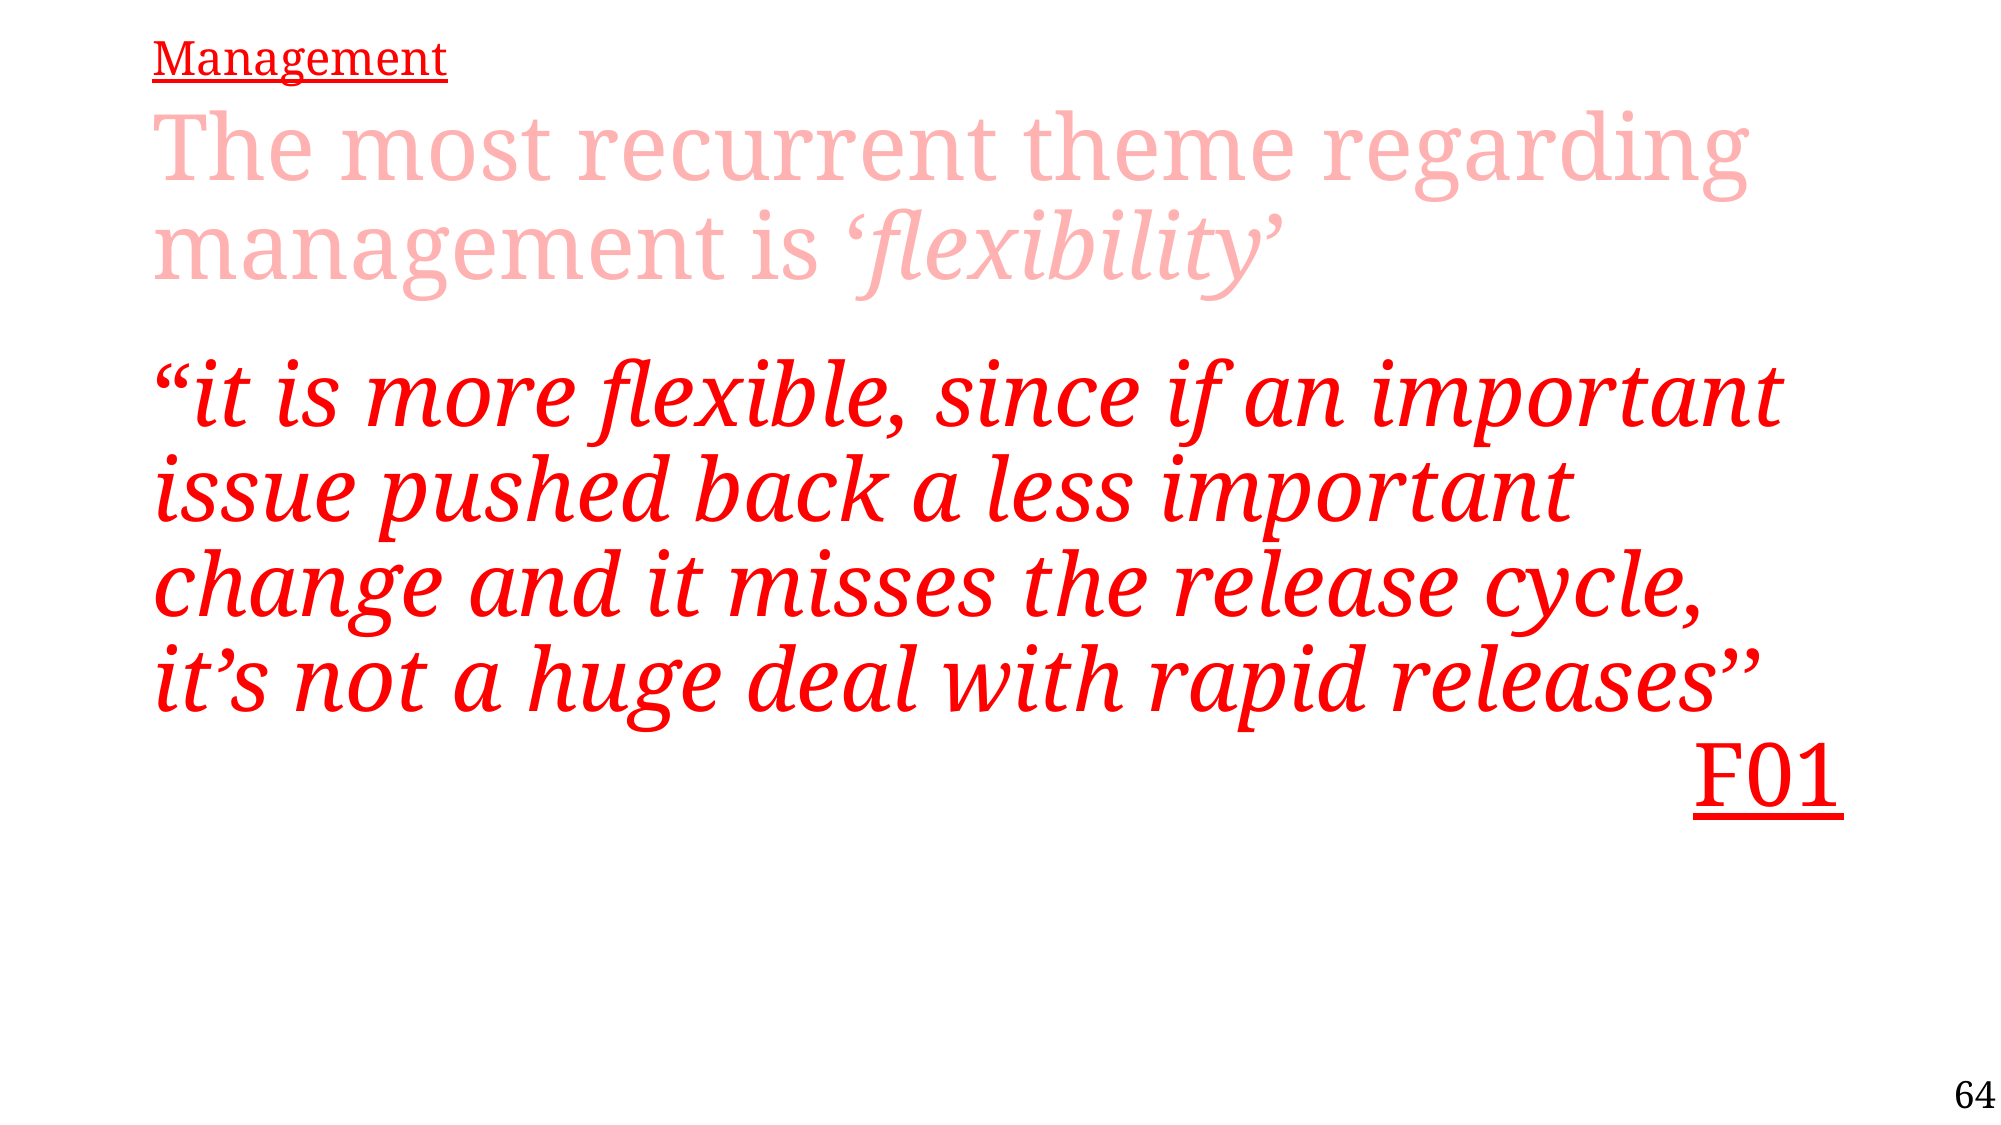

Management
# The most recurrent theme regarding management is ‘flexibility’
“it is more flexible, since if an important issue pushed back a less important change and it misses the release cycle, it’s not a huge deal with rapid releases’’
                                                                   F01
64